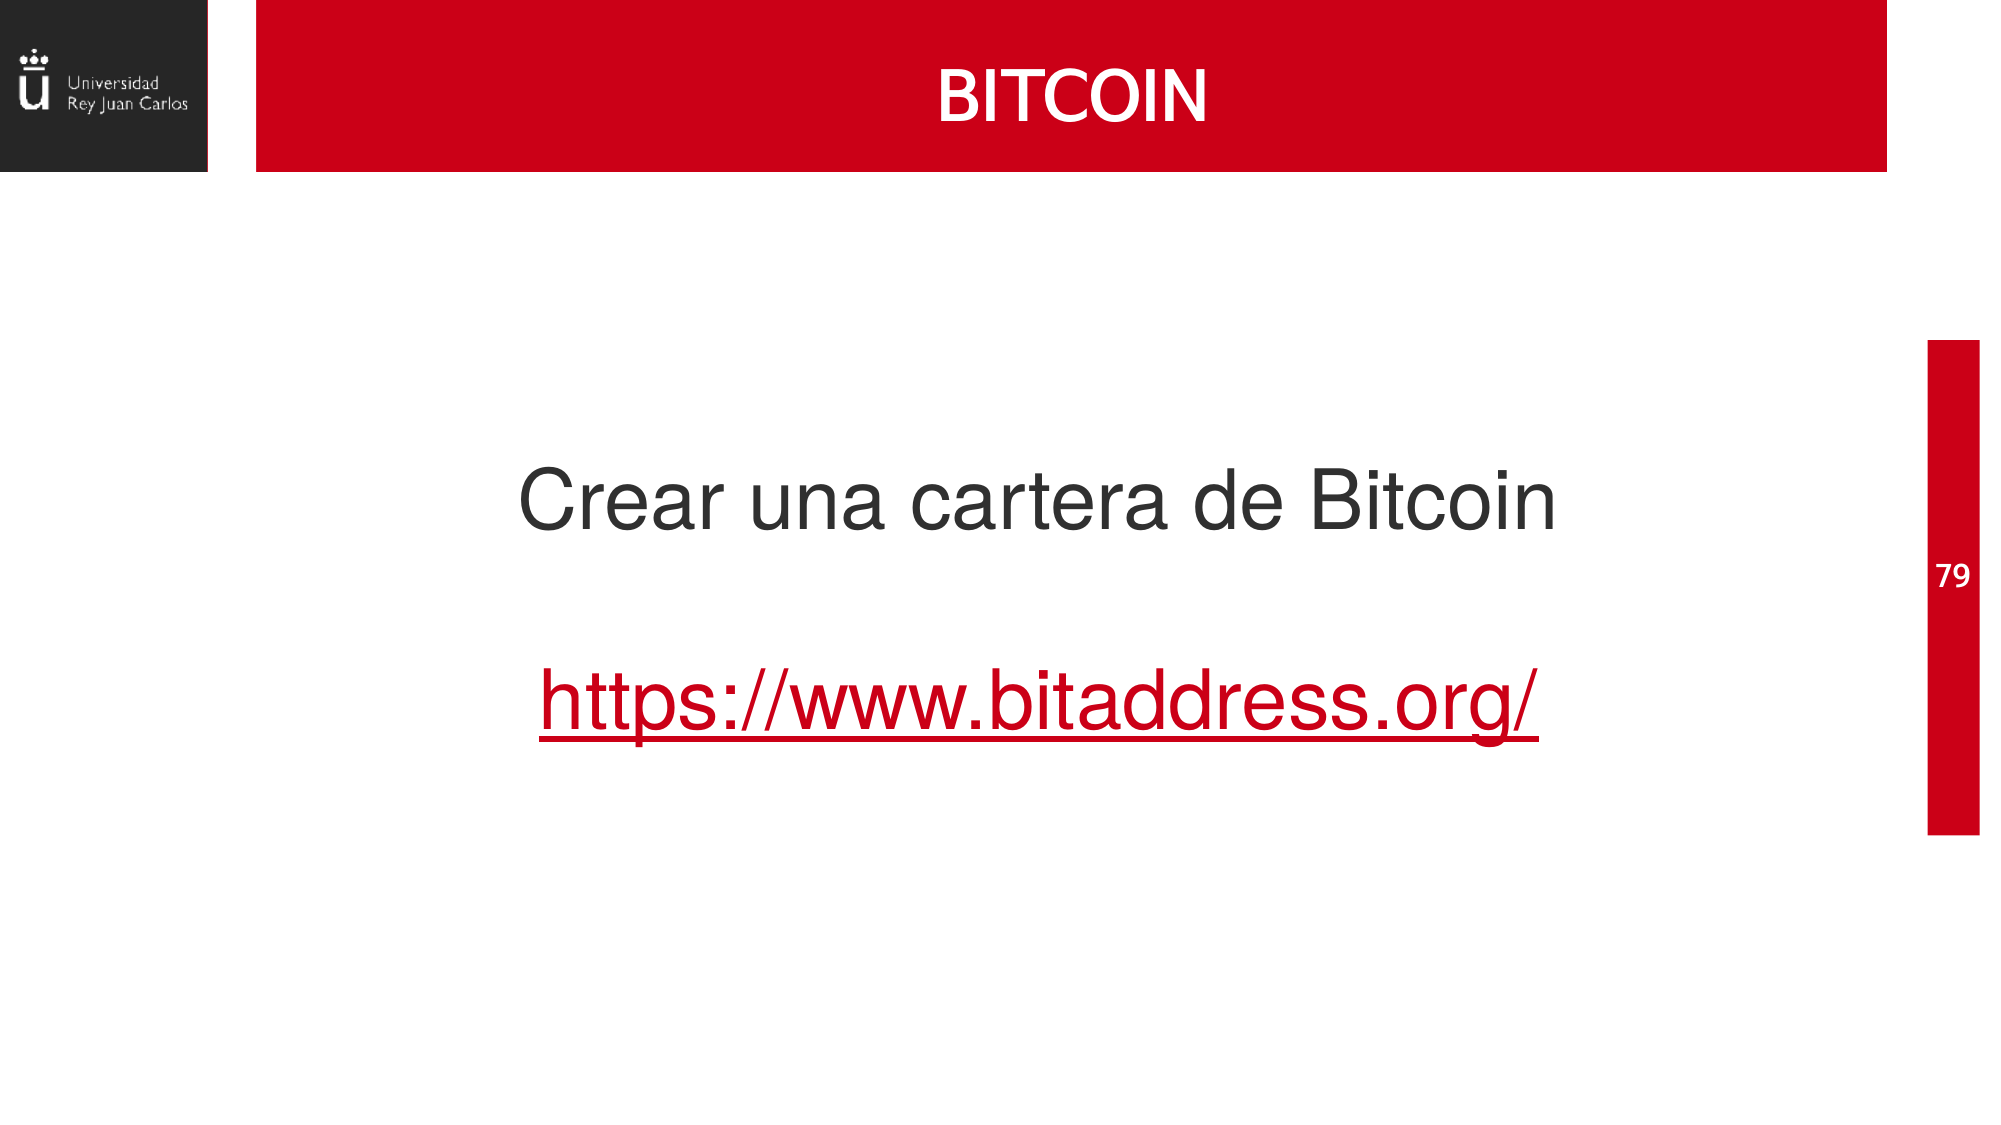

# BITCOIN

Crear una cartera de Bitcoin
https://www.bitaddress.org/
79